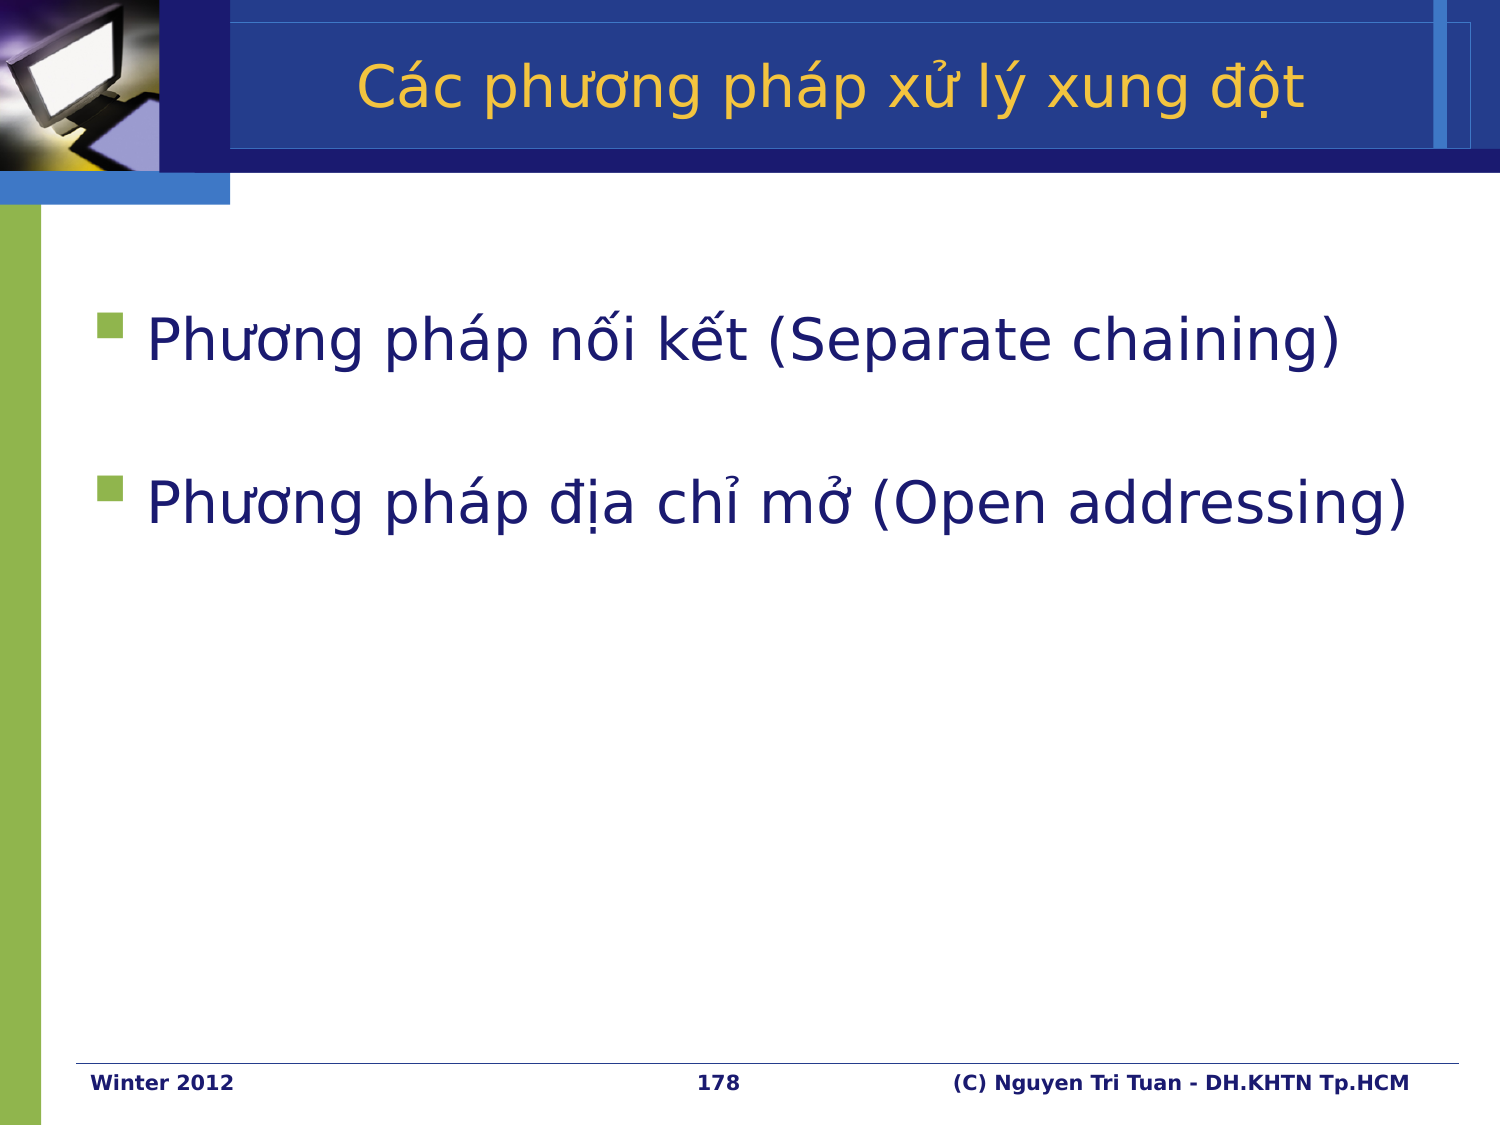

# Các phương pháp xử lý xung đột

Phương pháp nối kết (Separate chaining)

Phương pháp địa chỉ mở (Open addressing)

Winter 2012
178
(C) Nguyen Tri Tuan - DH.KHTN Tp.HCM